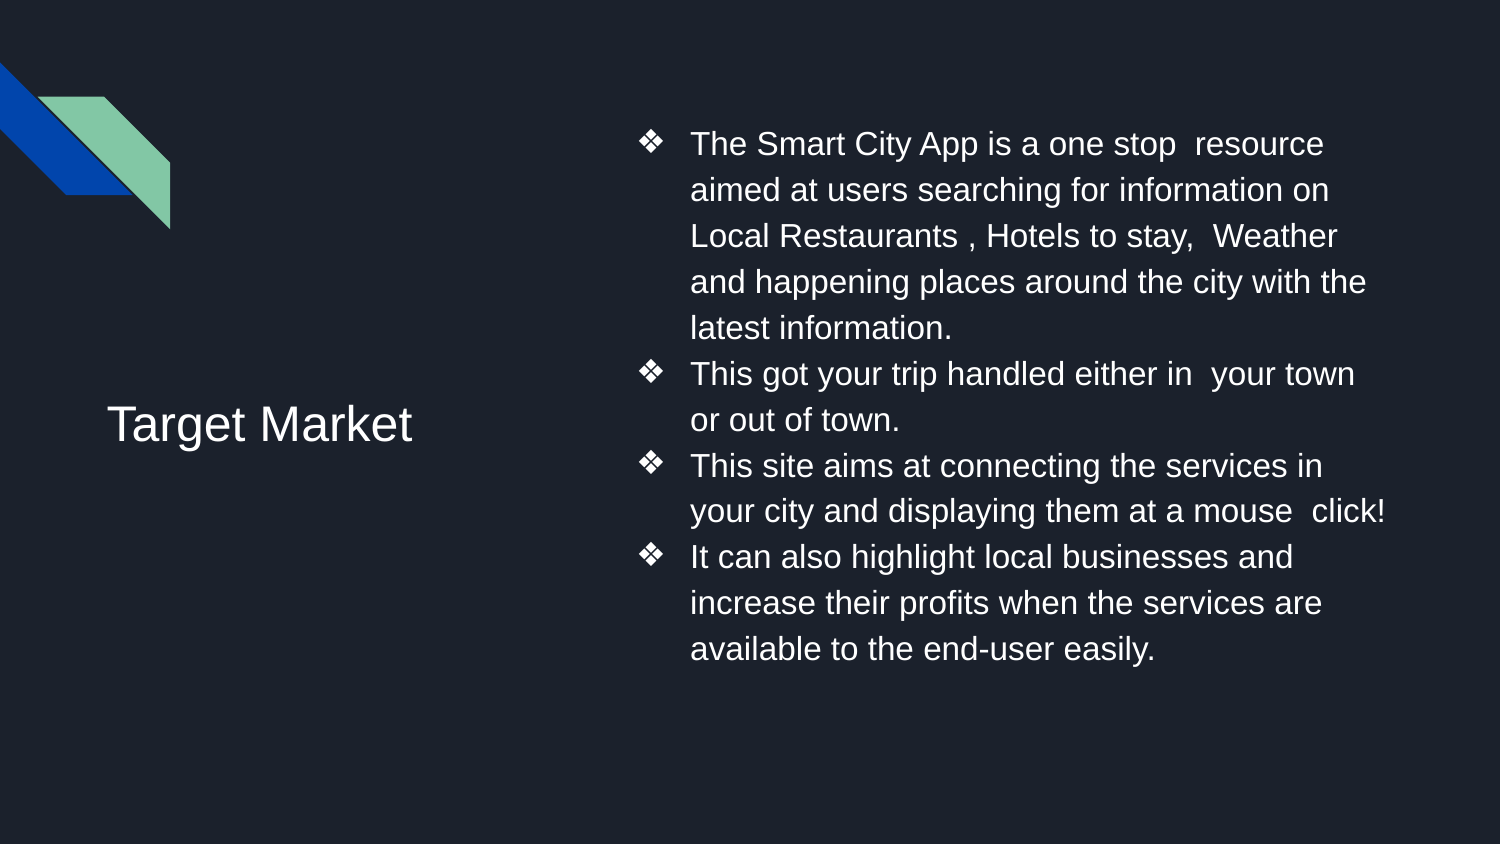

The Smart City App is a one stop  resource aimed at users searching for information on Local Restaurants , Hotels to stay,  Weather and happening places around the city with the latest information.
This got your trip handled either in  your town or out of town.
This site aims at connecting the services in your city and displaying them at a mouse  click!
It can also highlight local businesses and  increase their profits when the services are available to the end-user easily.
# Target Market